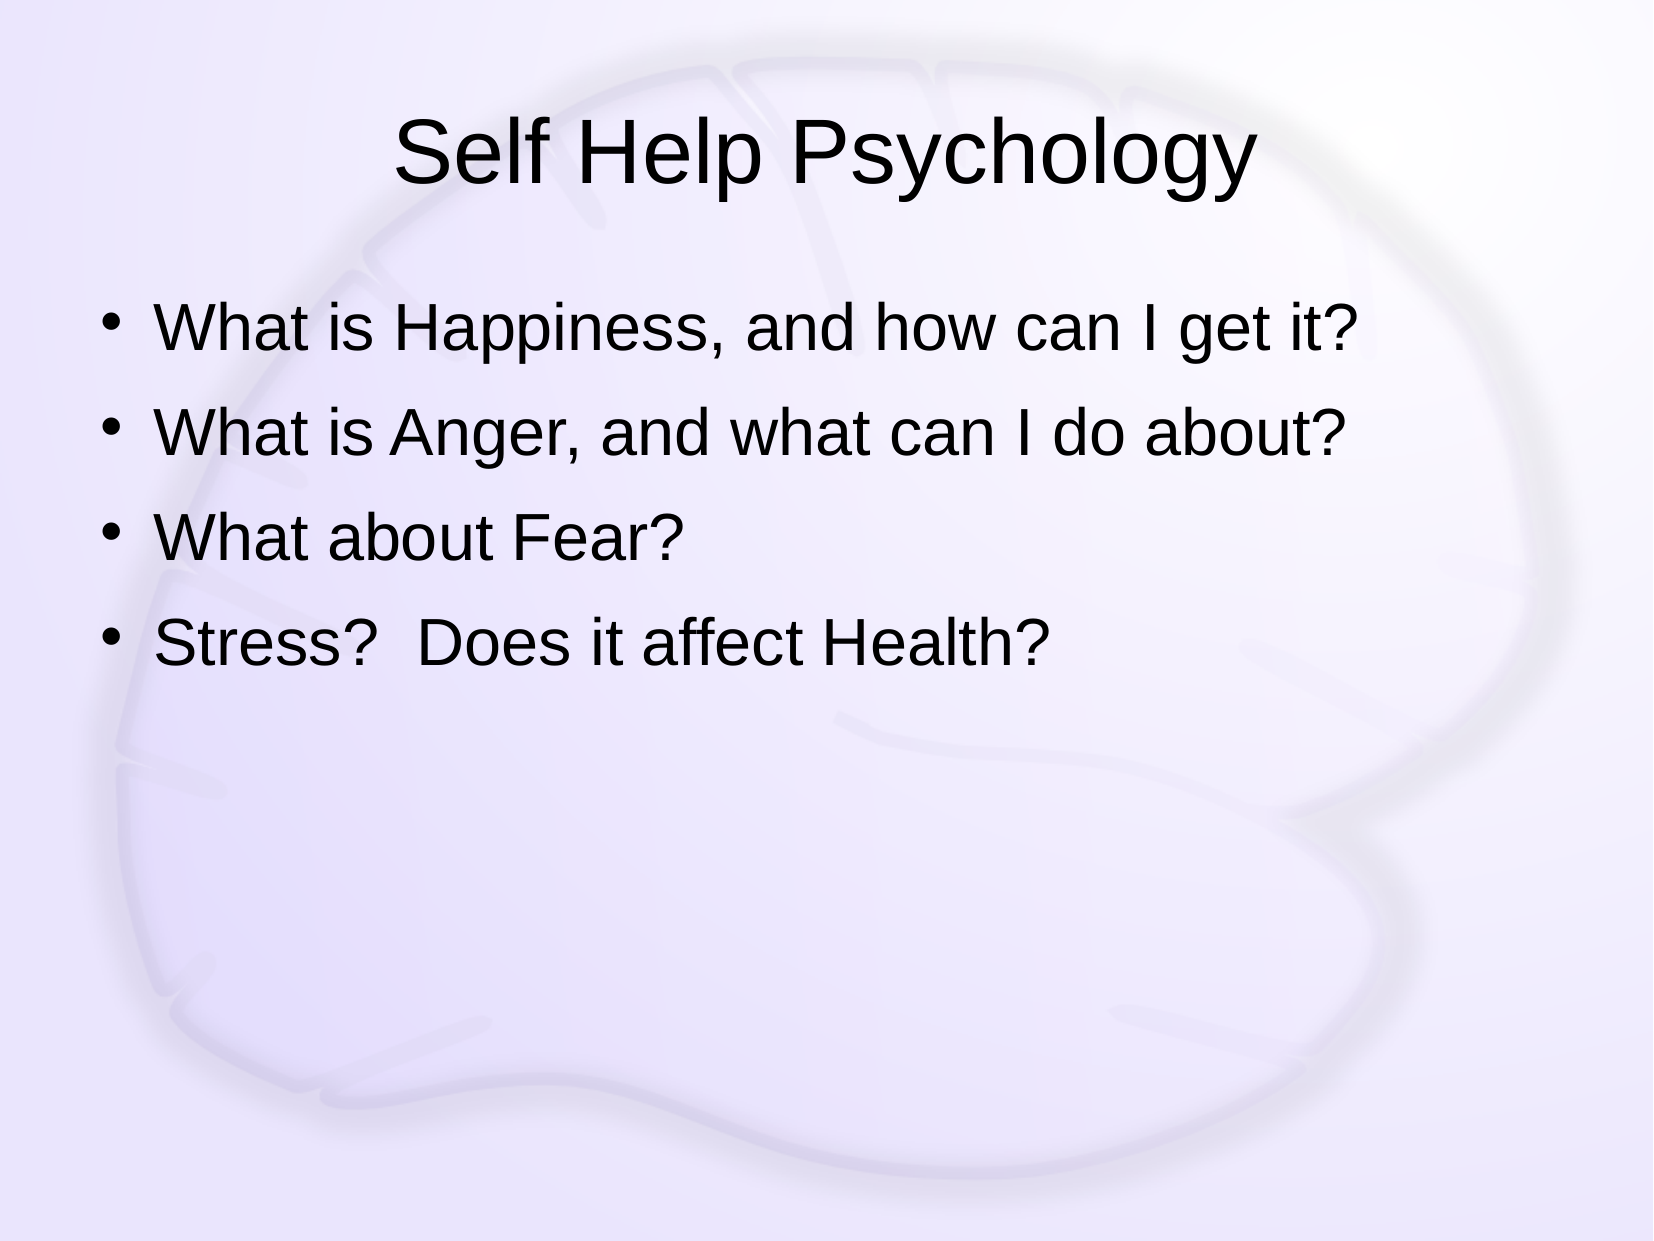

# Self Help Psychology
What is Happiness, and how can I get it?
What is Anger, and what can I do about?
What about Fear?
Stress?  Does it affect Health?